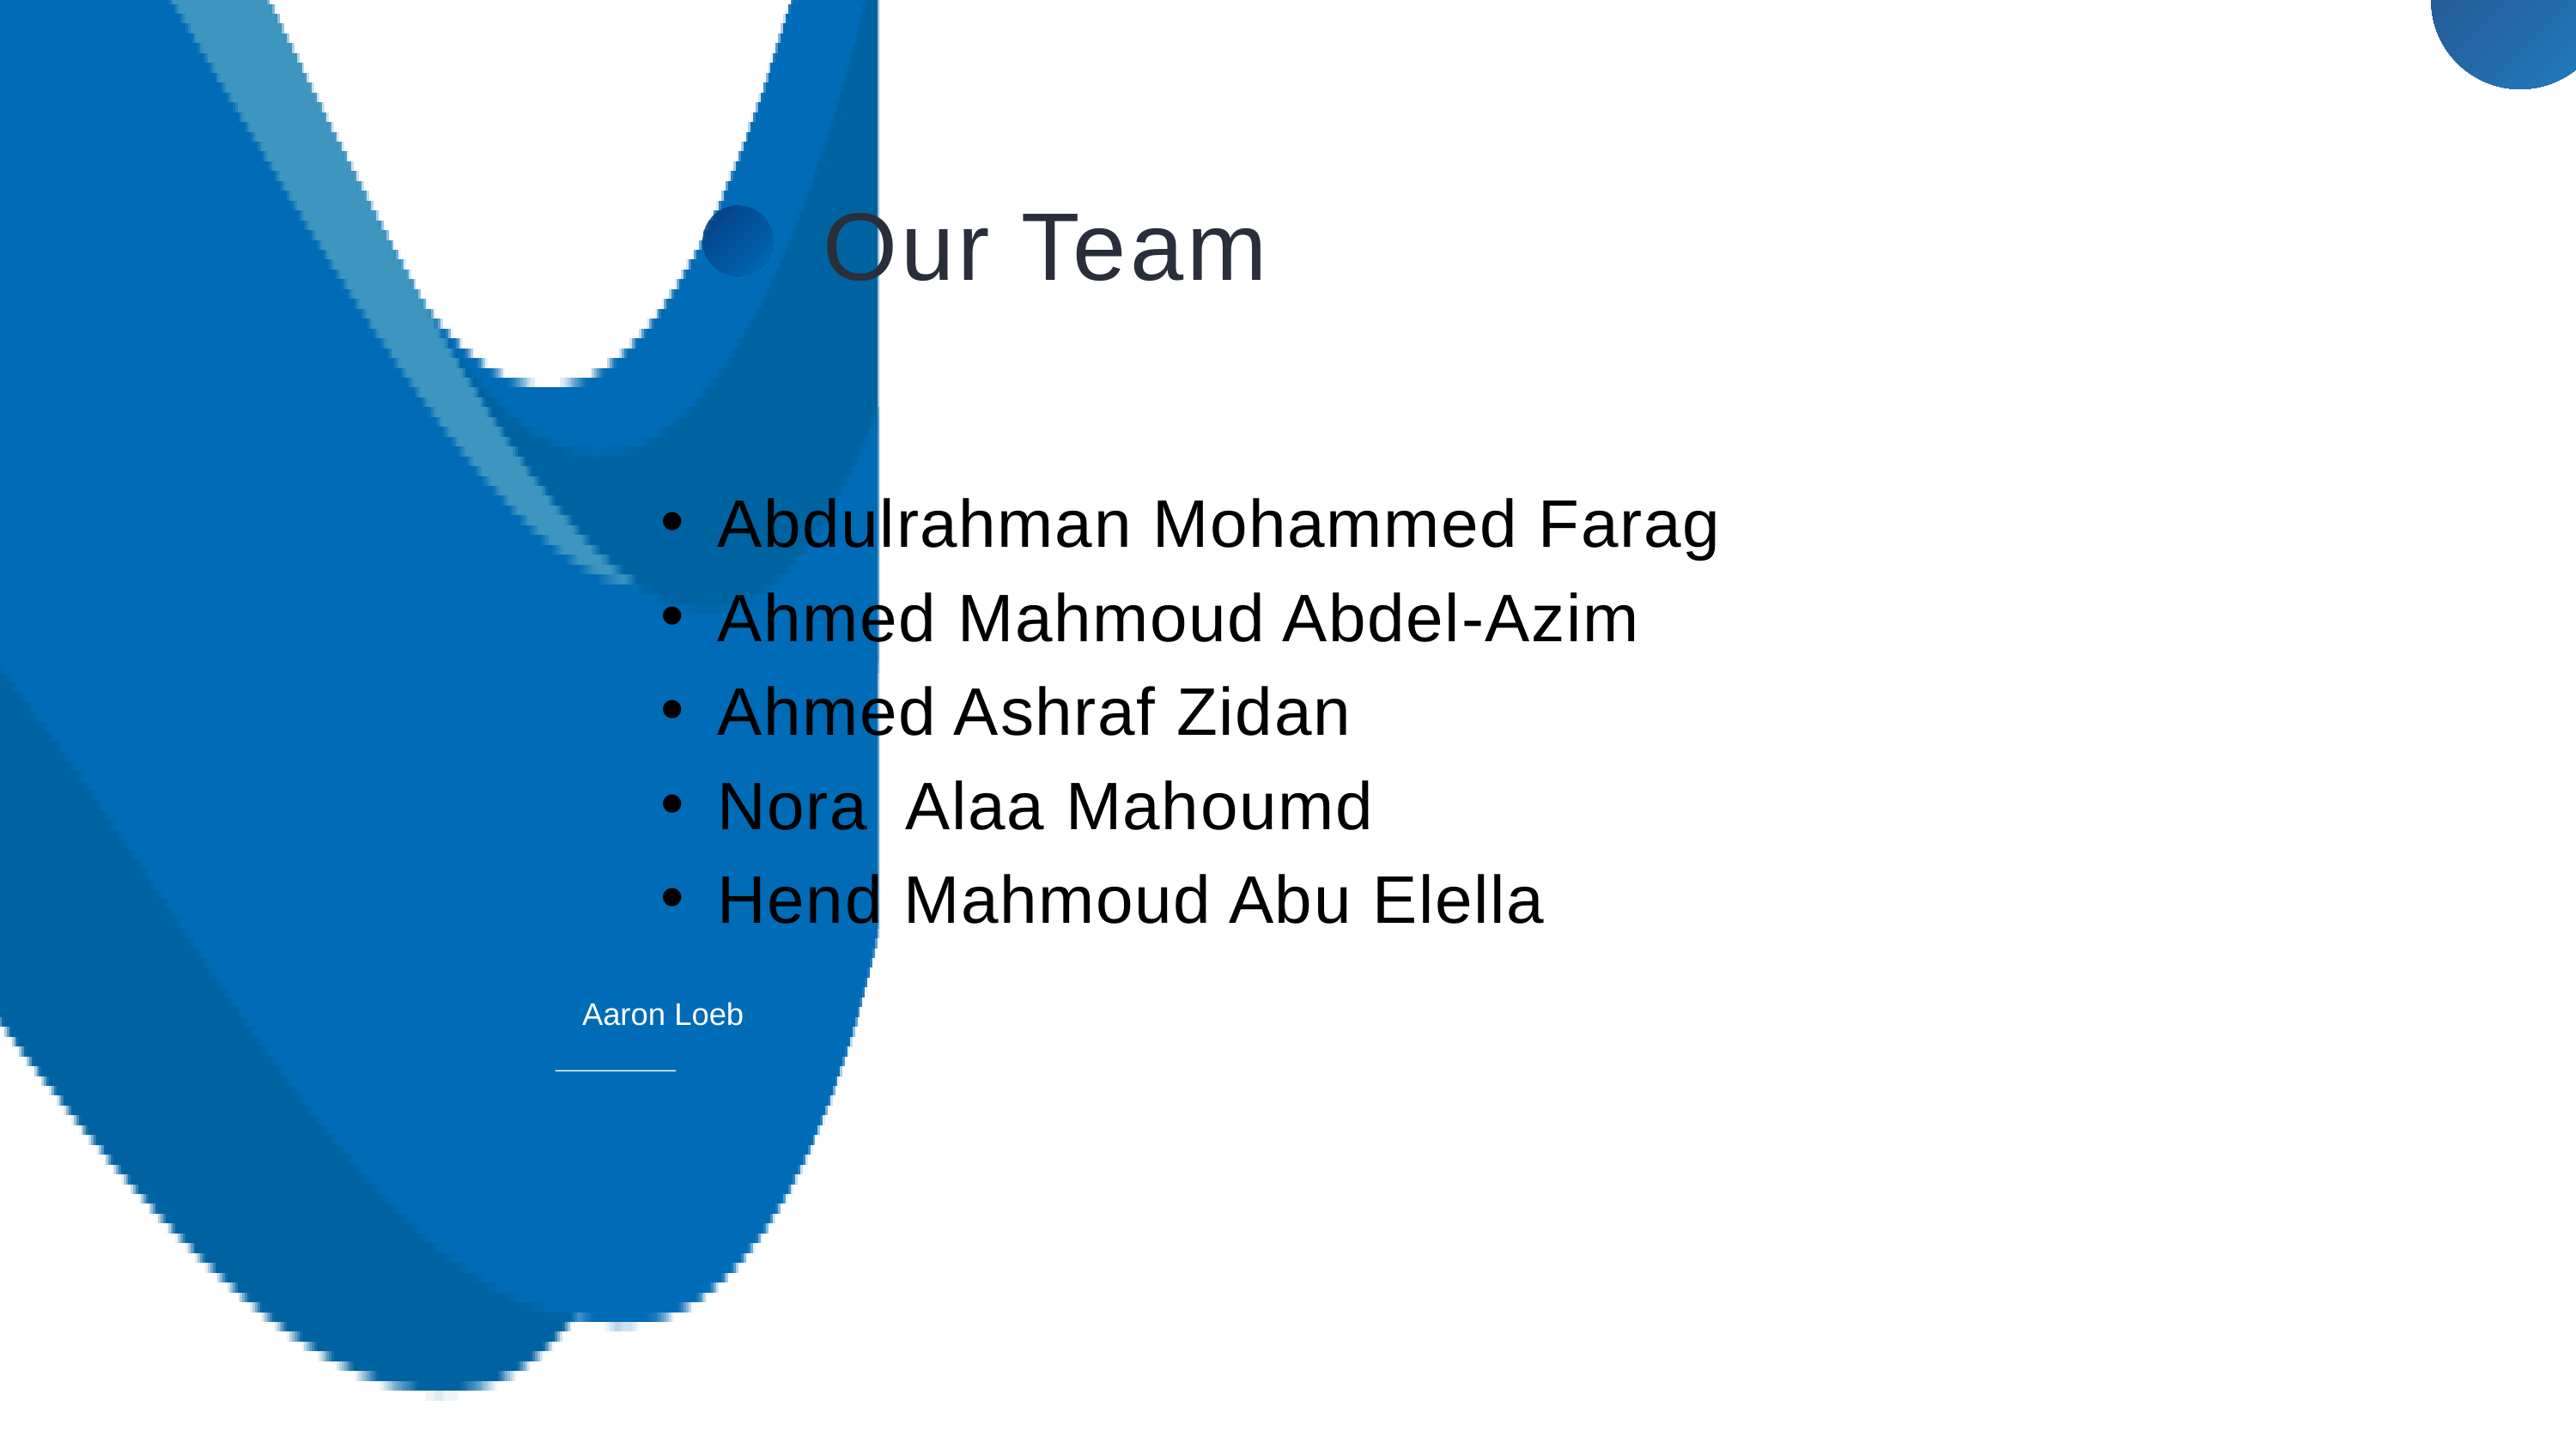

Our Team

Abdulrahman Mohammed Farag
Ahmed Mahmoud Abdel-Azim
Ahmed Ashraf Zidan
Nora  Alaa Mahoumd
Hend Mahmoud Abu Elella
Aaron Loeb
Marketing Manager